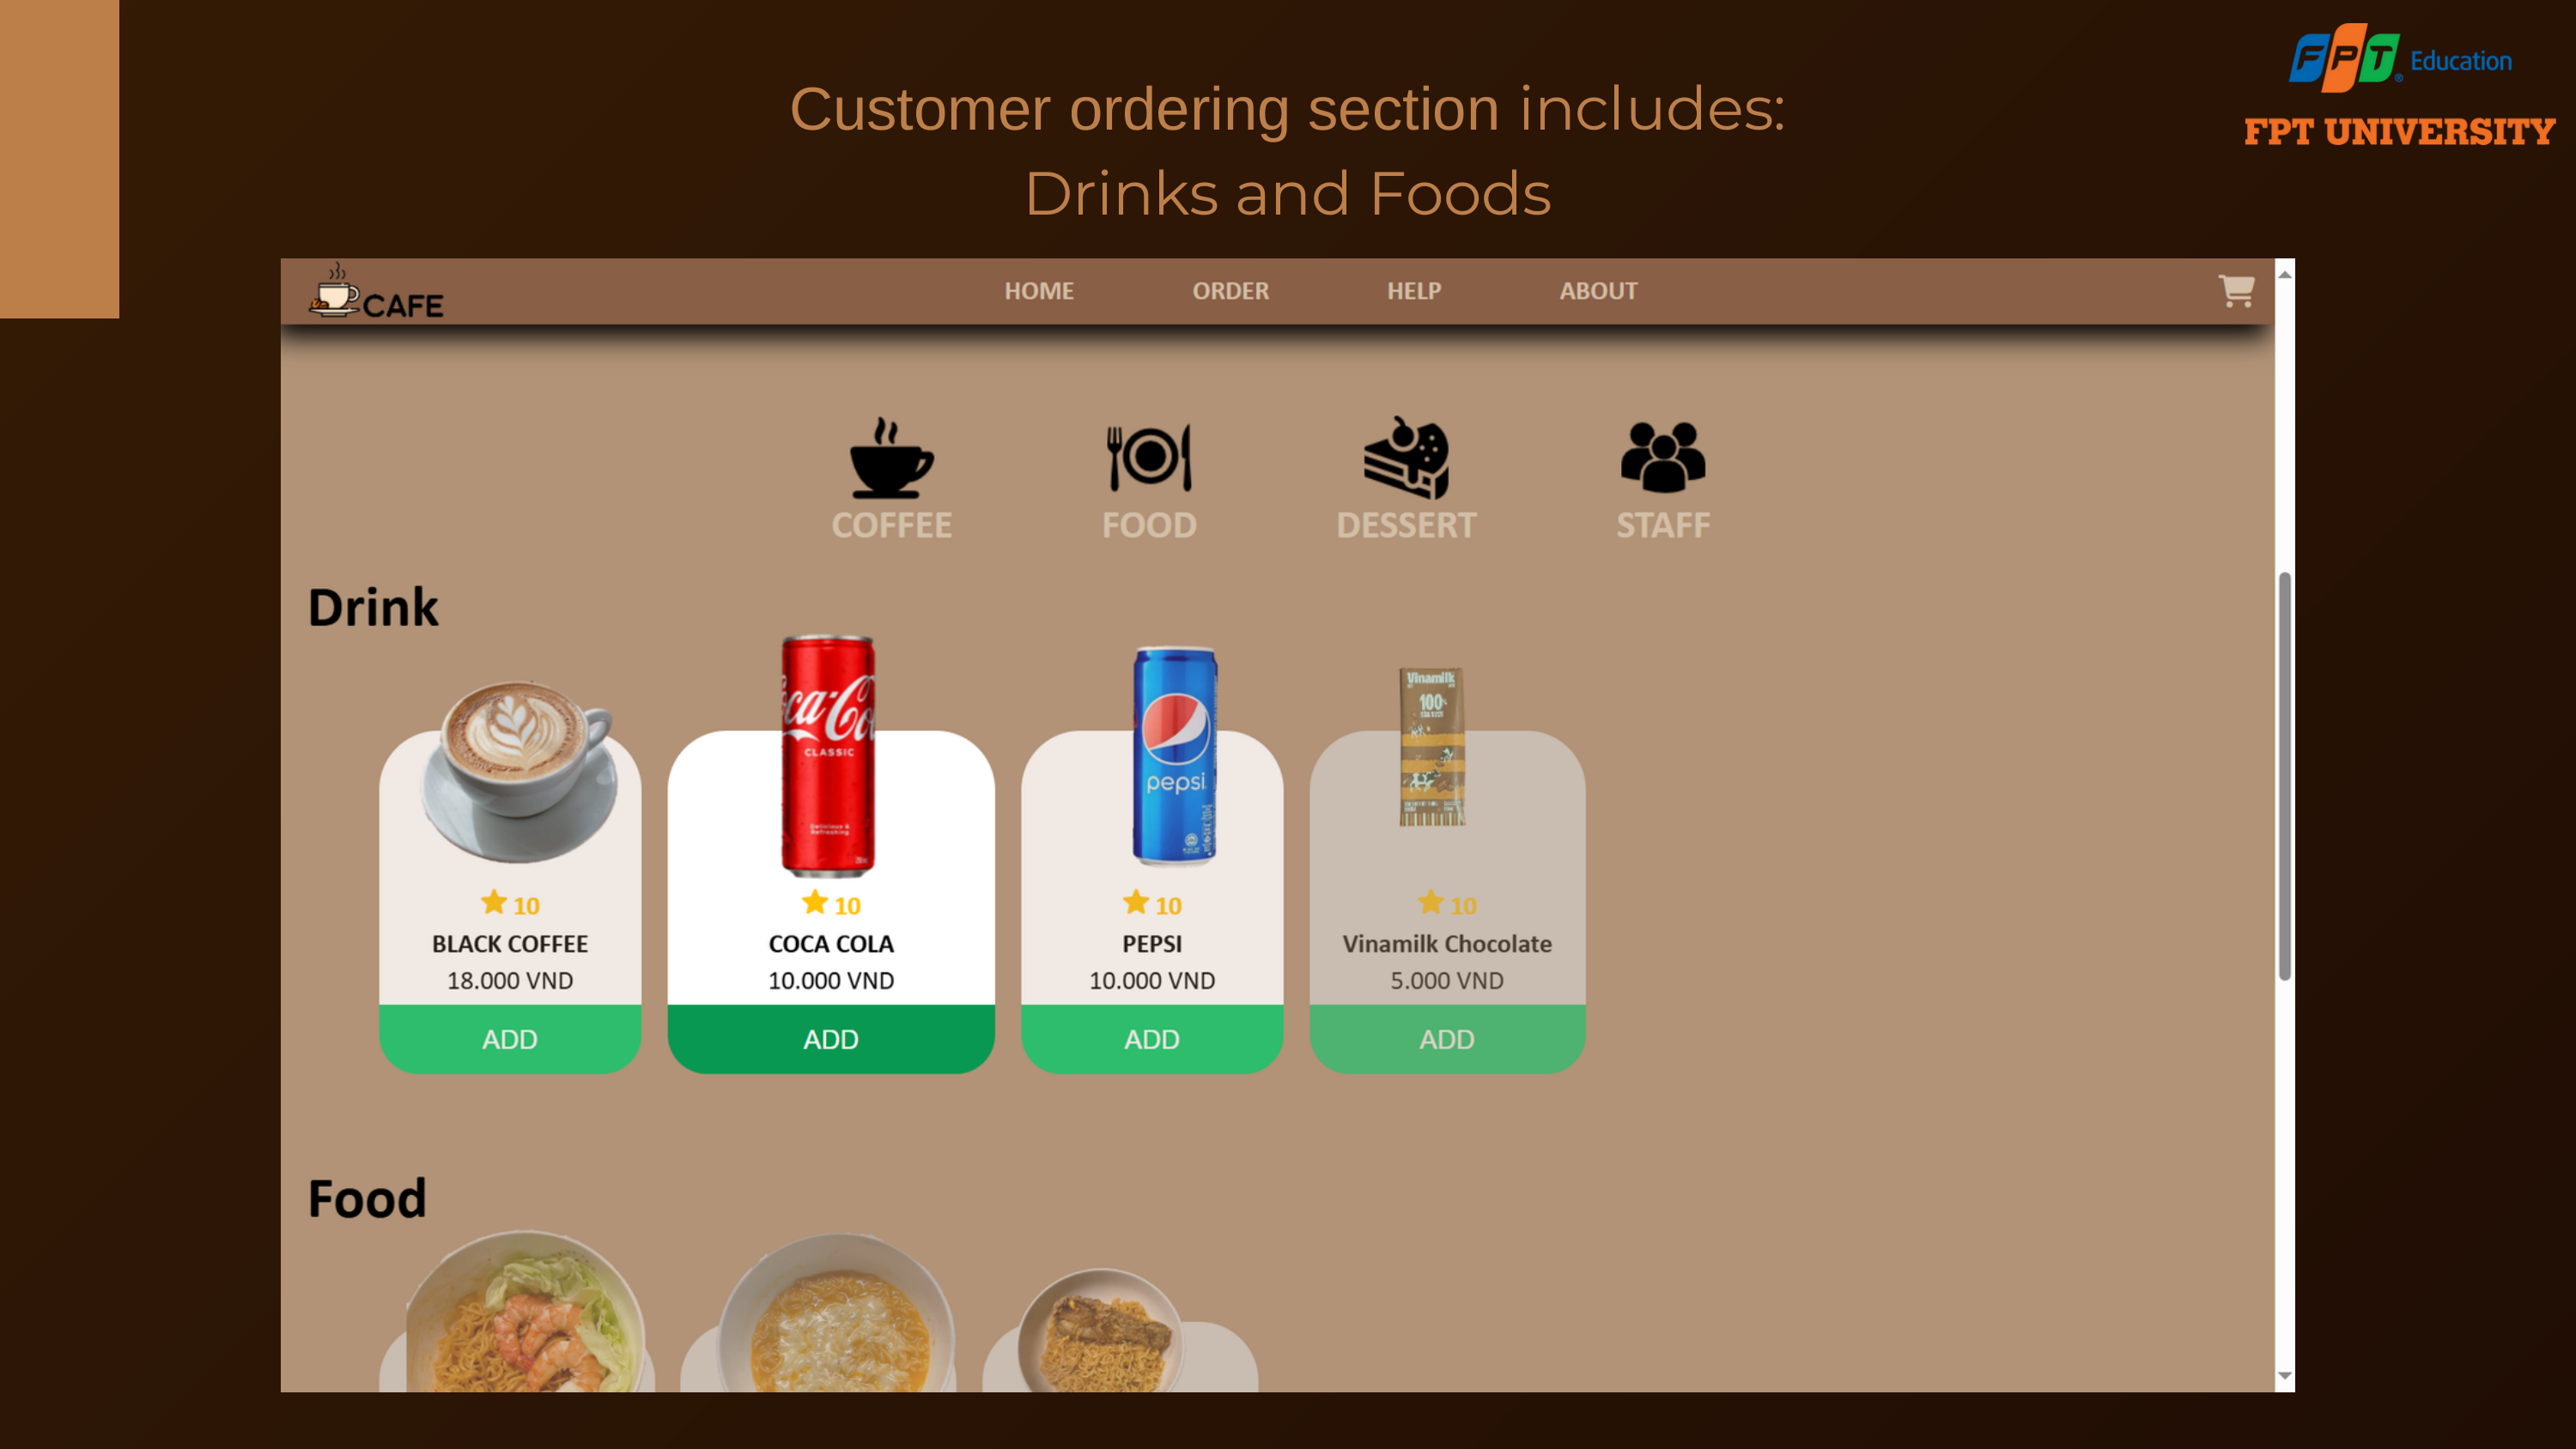

Customer ordering section includes: Drinks and Foods